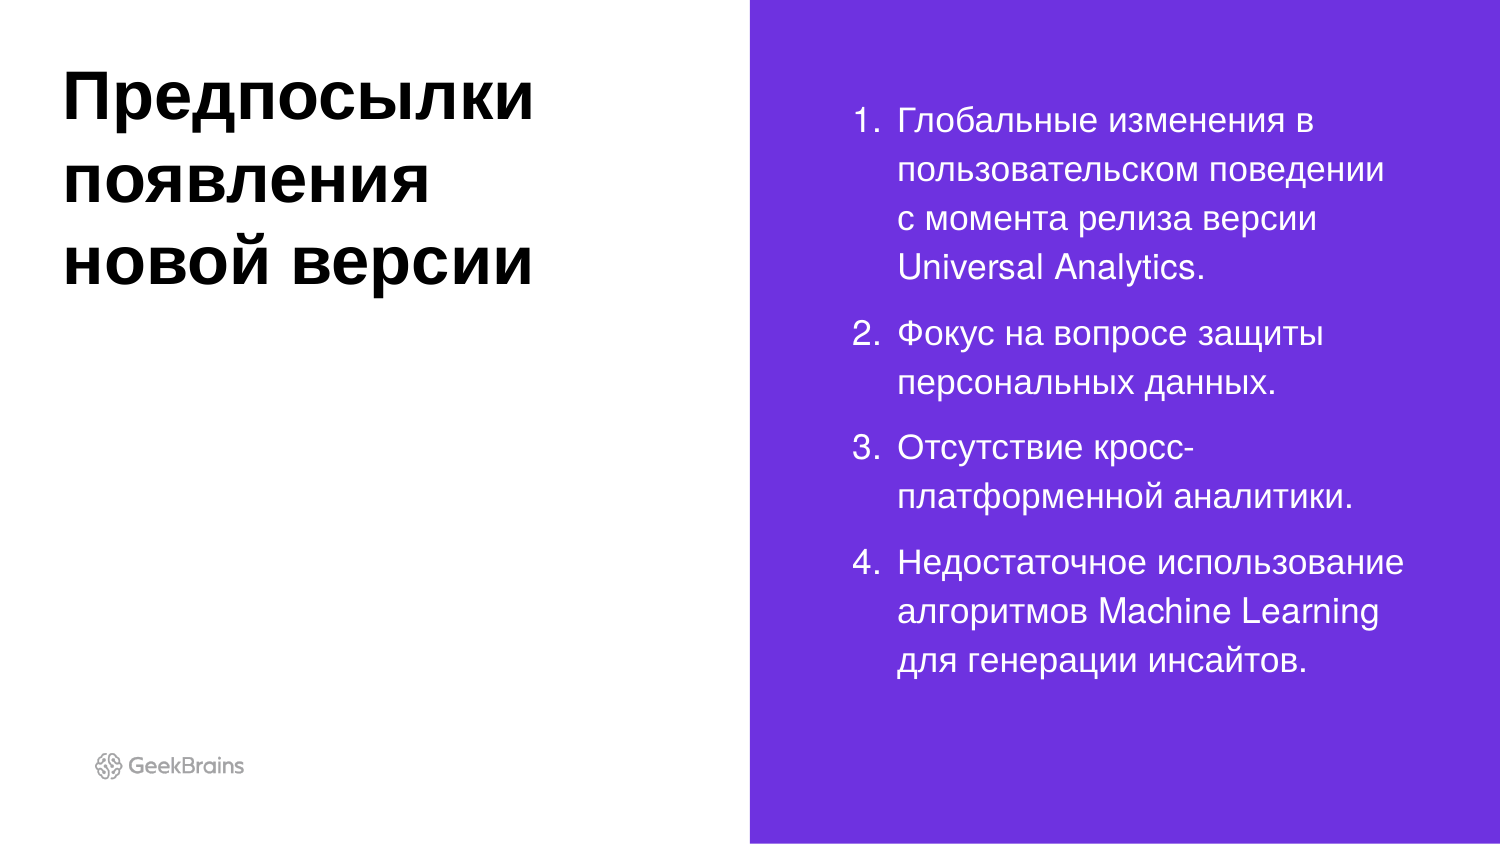

Предпосылки появления новой версии
Глобальные изменения в пользовательском поведении с момента релиза версии Universal Analytics.
Фокус на вопросе защиты персональных данных.
Отсутствие кросс-платформенной аналитики.
Недостаточное использование алгоритмов Machine Learning для генерации инсайтов.